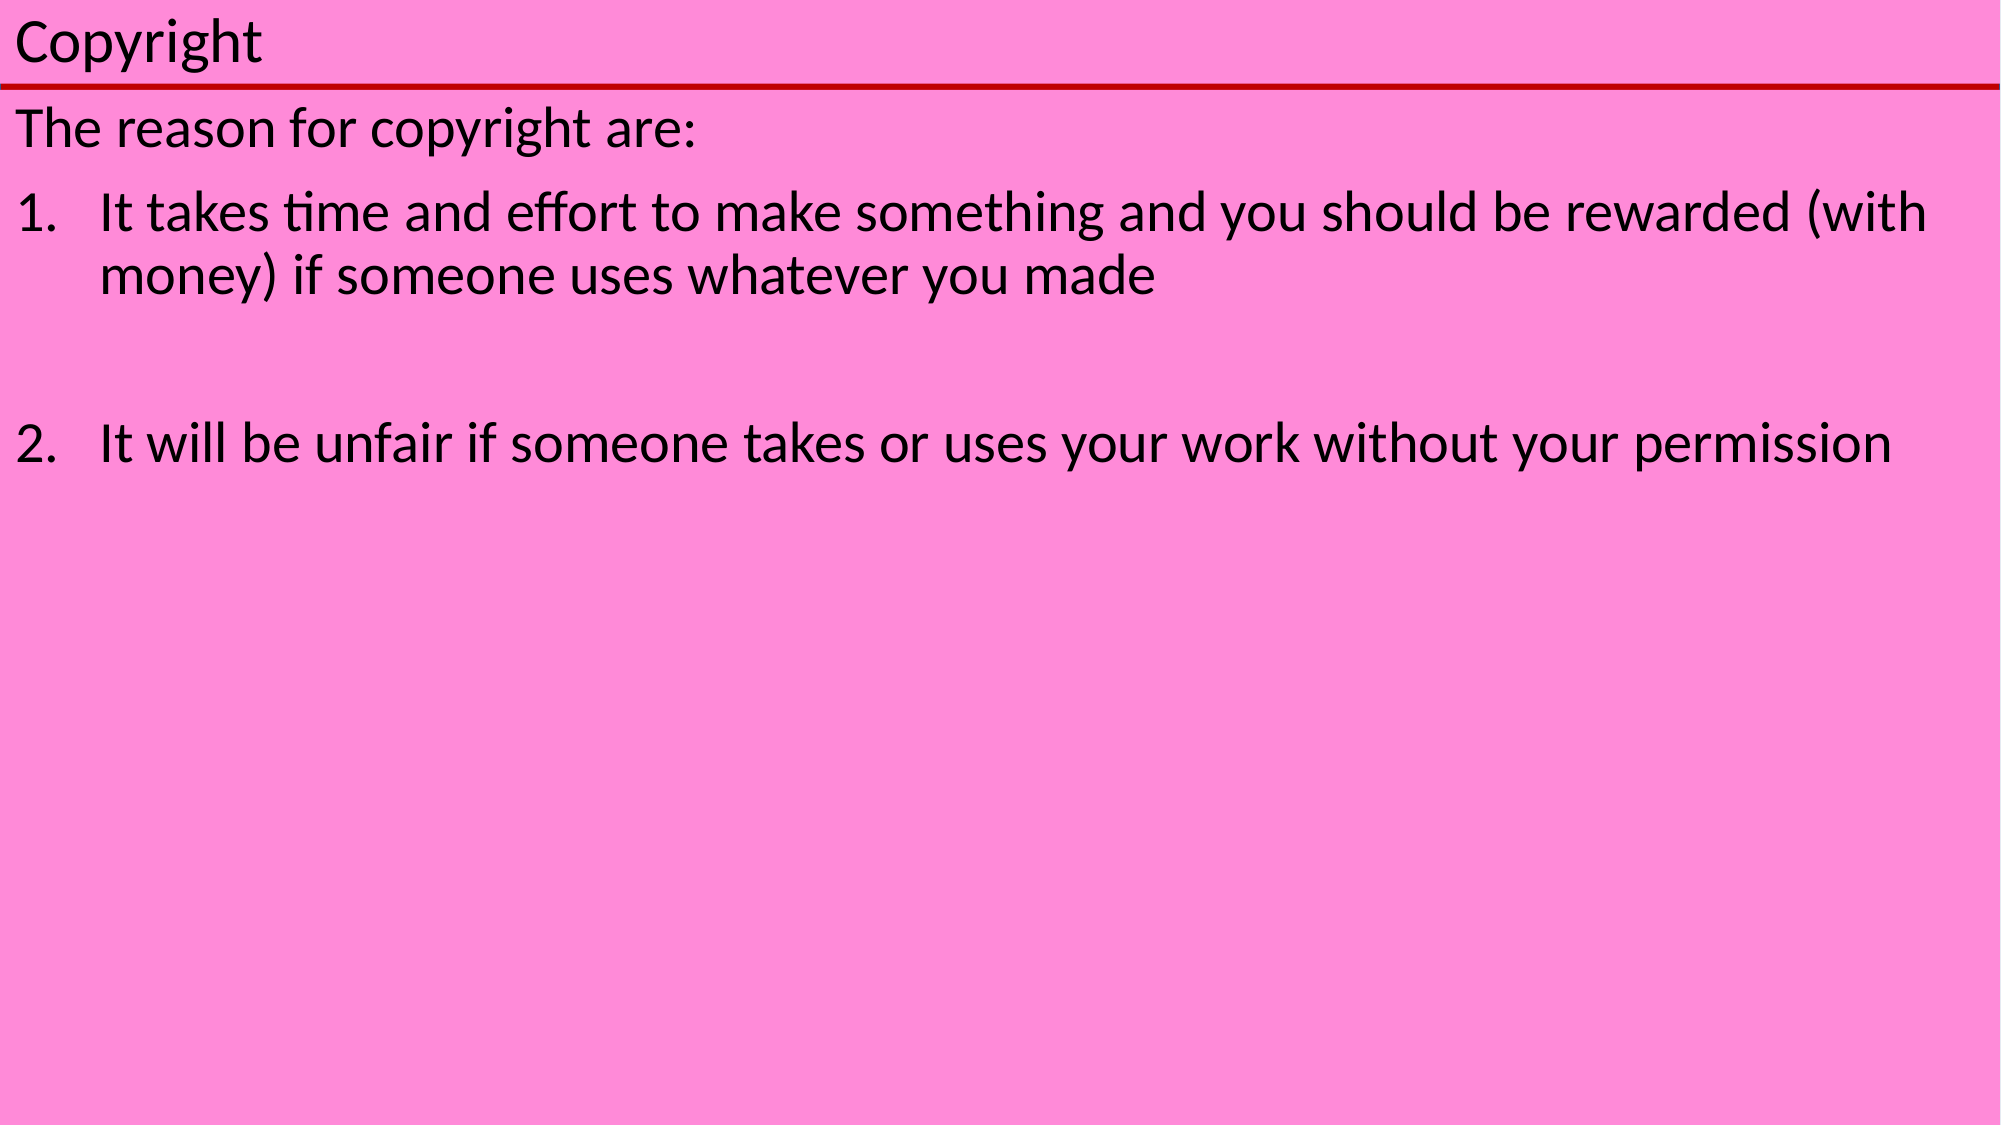

# Copyright
The reason for copyright are:
It takes time and effort to make something and you should be rewarded (with money) if someone uses whatever you made

It will be unfair if someone takes or uses your work without your permission